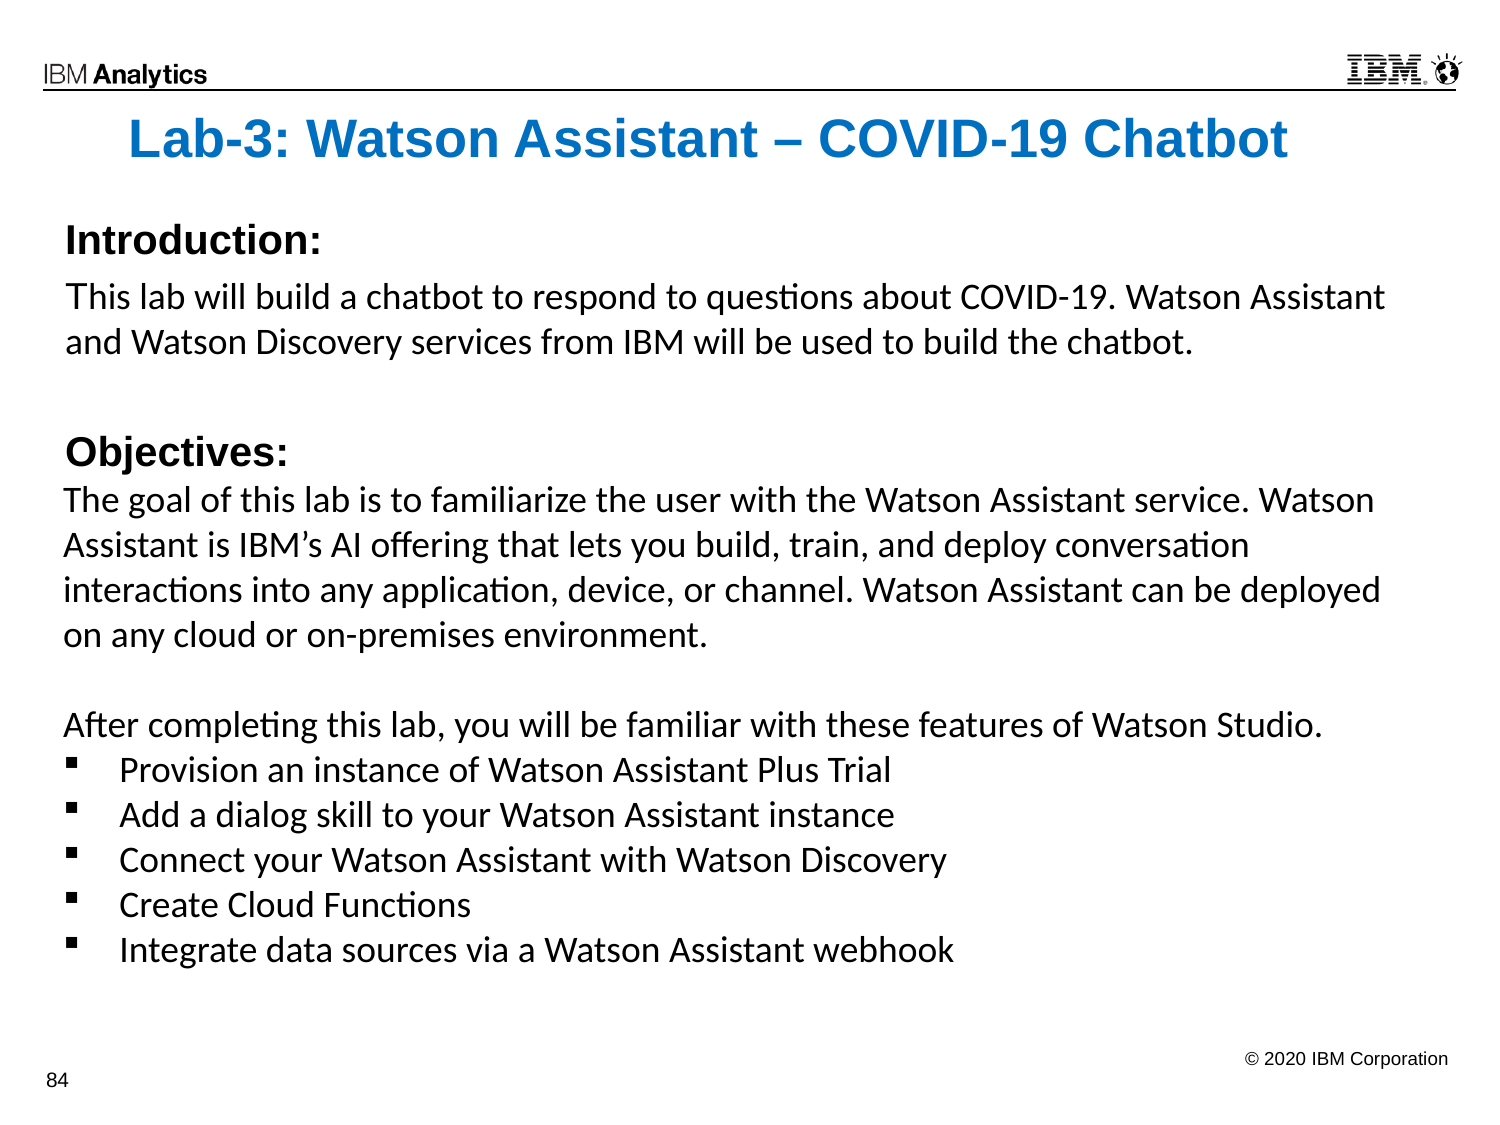

# Lab-3: Watson Assistant – COVID-19 Chatbot
Introduction:
This lab will build a chatbot to respond to questions about COVID-19. Watson Assistant and Watson Discovery services from IBM will be used to build the chatbot.

Objectives:
The goal of this lab is to familiarize the user with the Watson Assistant service. Watson Assistant is IBM’s AI offering that lets you build, train, and deploy conversation interactions into any application, device, or channel. Watson Assistant can be deployed on any cloud or on-premises environment.

After completing this lab, you will be familiar with these features of Watson Studio.
Provision an instance of Watson Assistant Plus Trial
Add a dialog skill to your Watson Assistant instance
Connect your Watson Assistant with Watson Discovery
Create Cloud Functions
Integrate data sources via a Watson Assistant webhook
© 2020 IBM Corporation
84